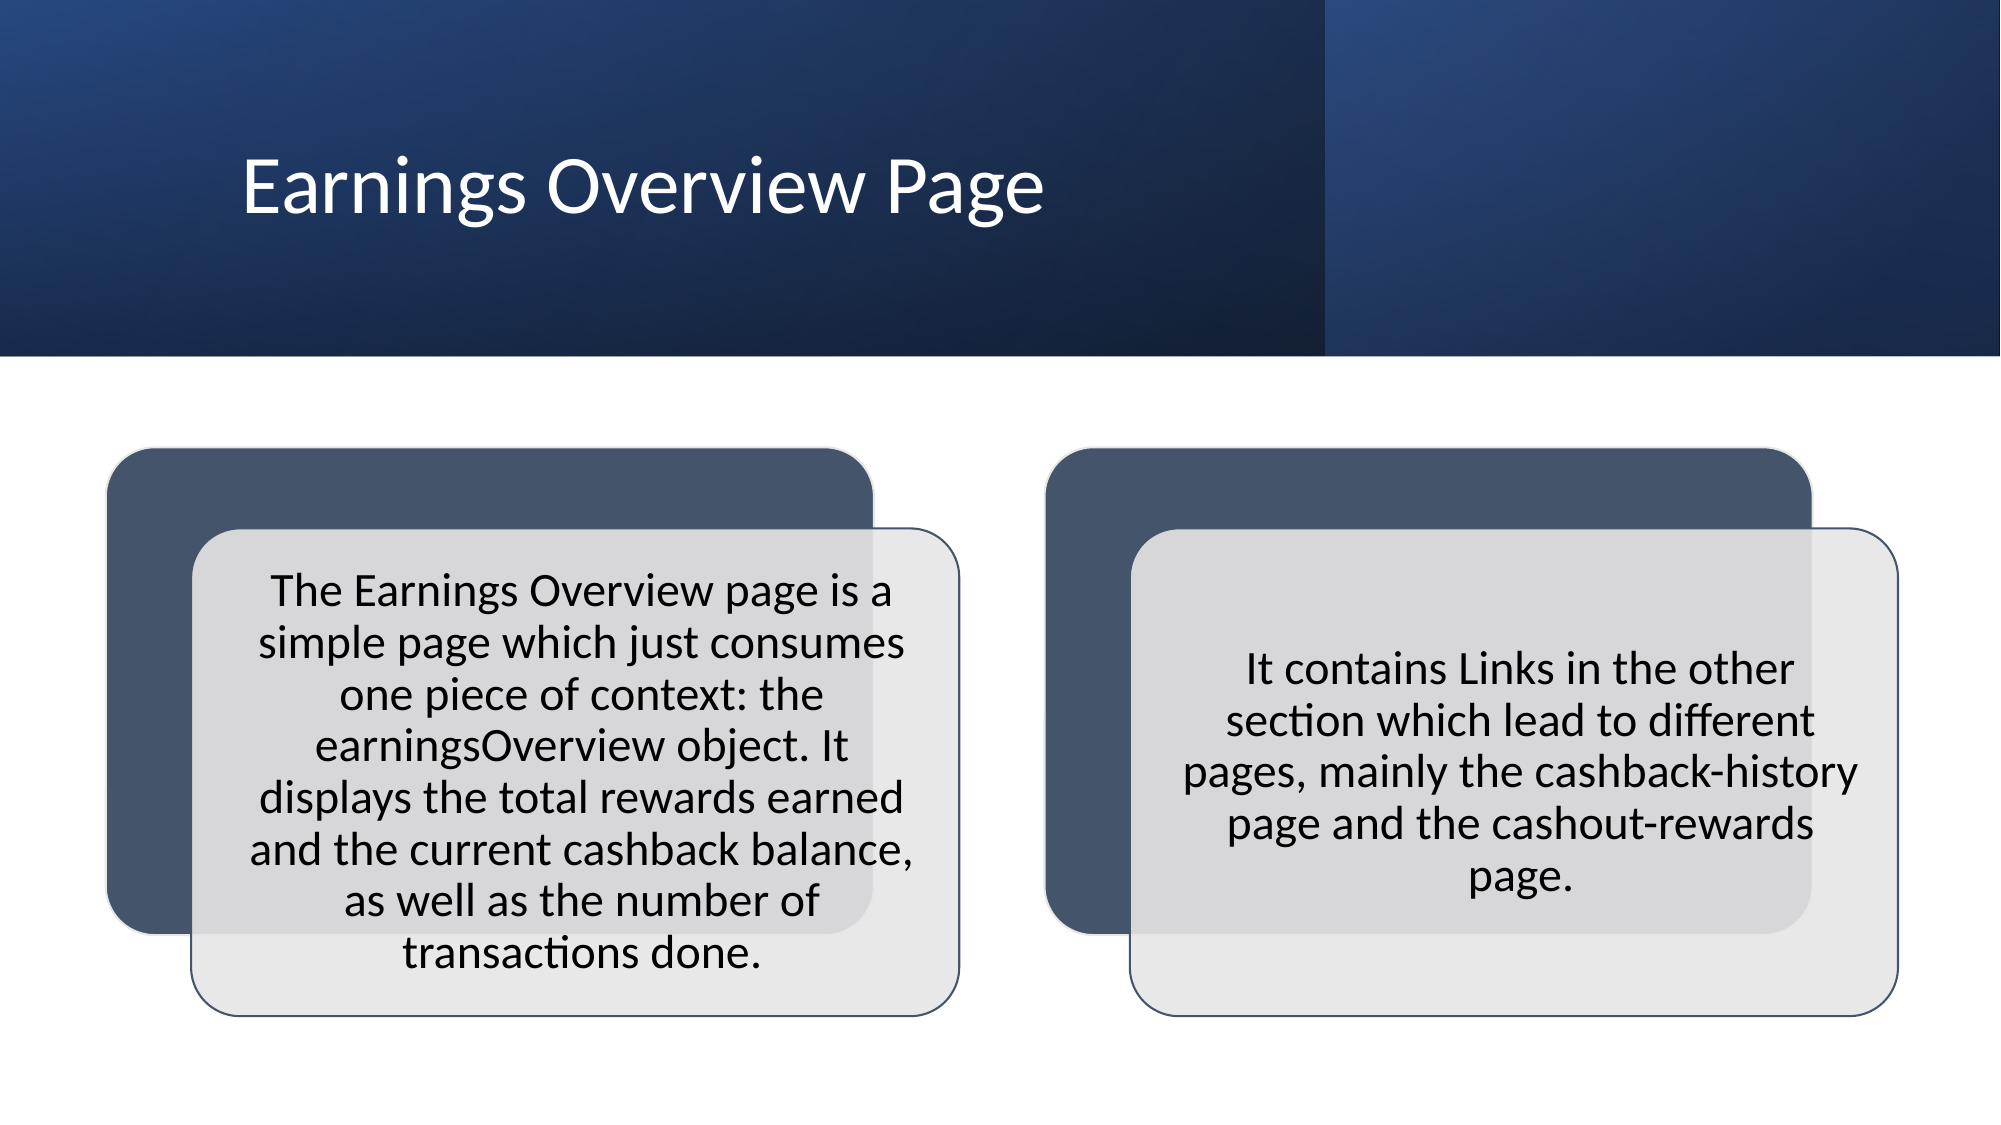

# Earnings Overview Page
The Earnings Overview page is a simple page which just consumes one piece of context: the earningsOverview object. It displays the total rewards earned and the current cashback balance, as well as the number of transactions done.
It contains Links in the other section which lead to different pages, mainly the cashback-history page and the cashout-rewards page.